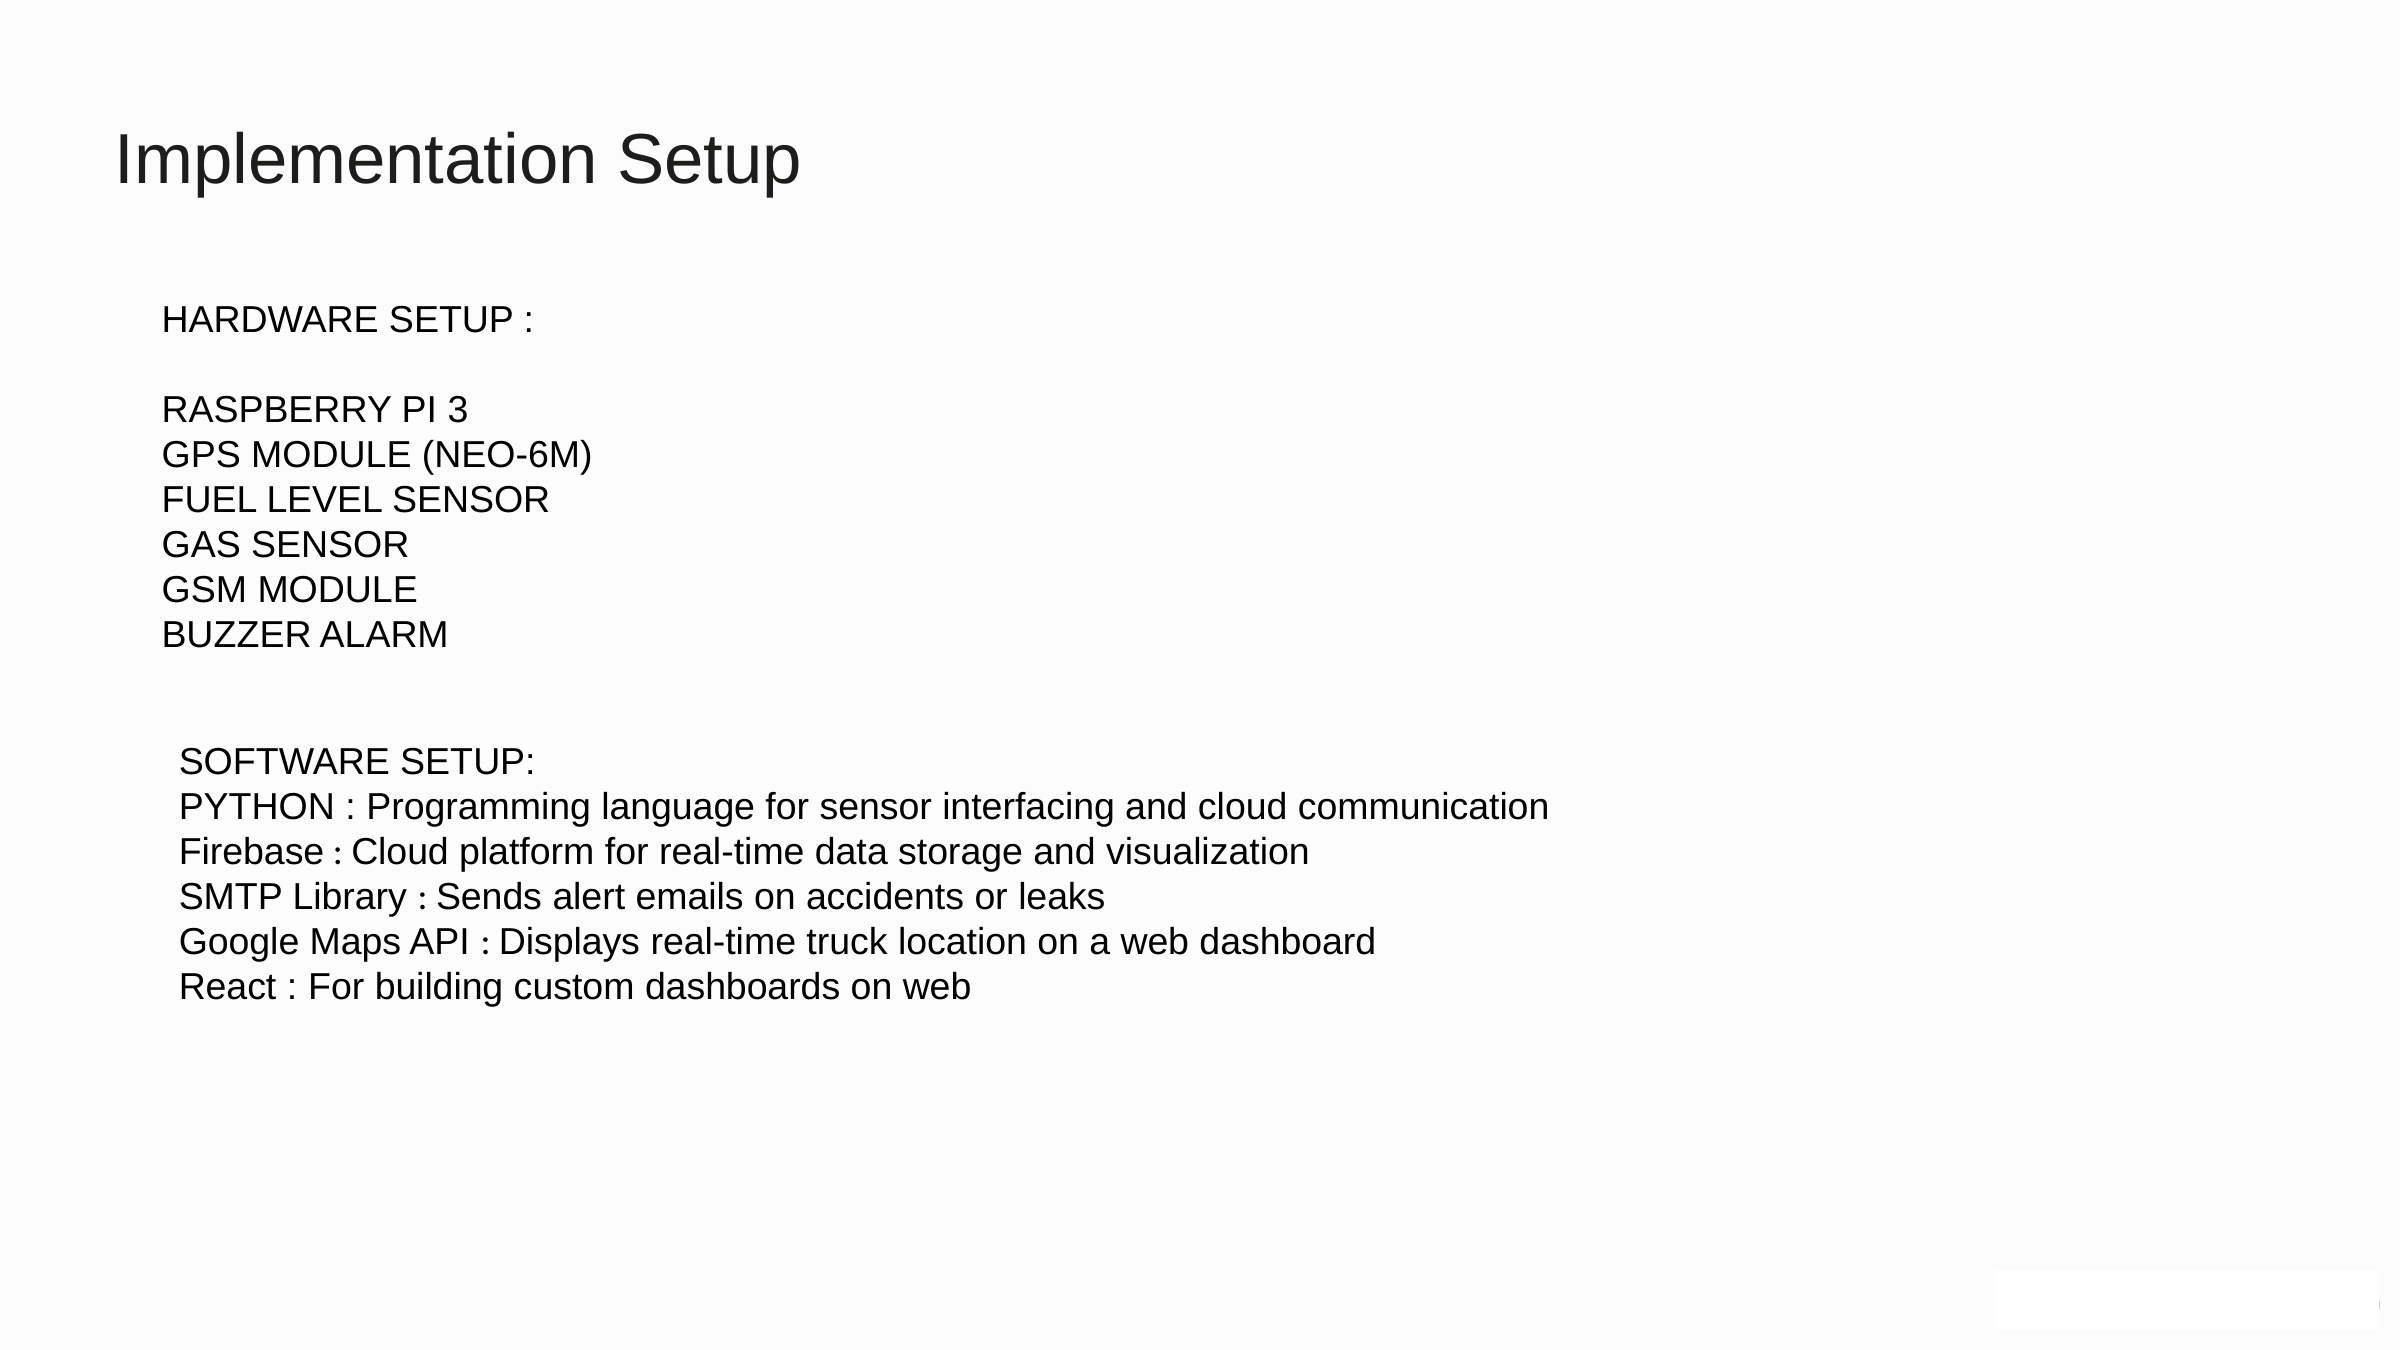

Implementation Setup
HARDWARE SETUP :

RASPBERRY PI 3
GPS MODULE (NEO-6M)
FUEL LEVEL SENSOR
GAS SENSOR
GSM MODULE
BUZZER ALARM
SOFTWARE SETUP:
PYTHON : Programming language for sensor interfacing and cloud communication
Firebase : Cloud platform for real-time data storage and visualization
SMTP Library : Sends alert emails on accidents or leaks
Google Maps API : Displays real-time truck location on a web dashboard
React : For building custom dashboards on web